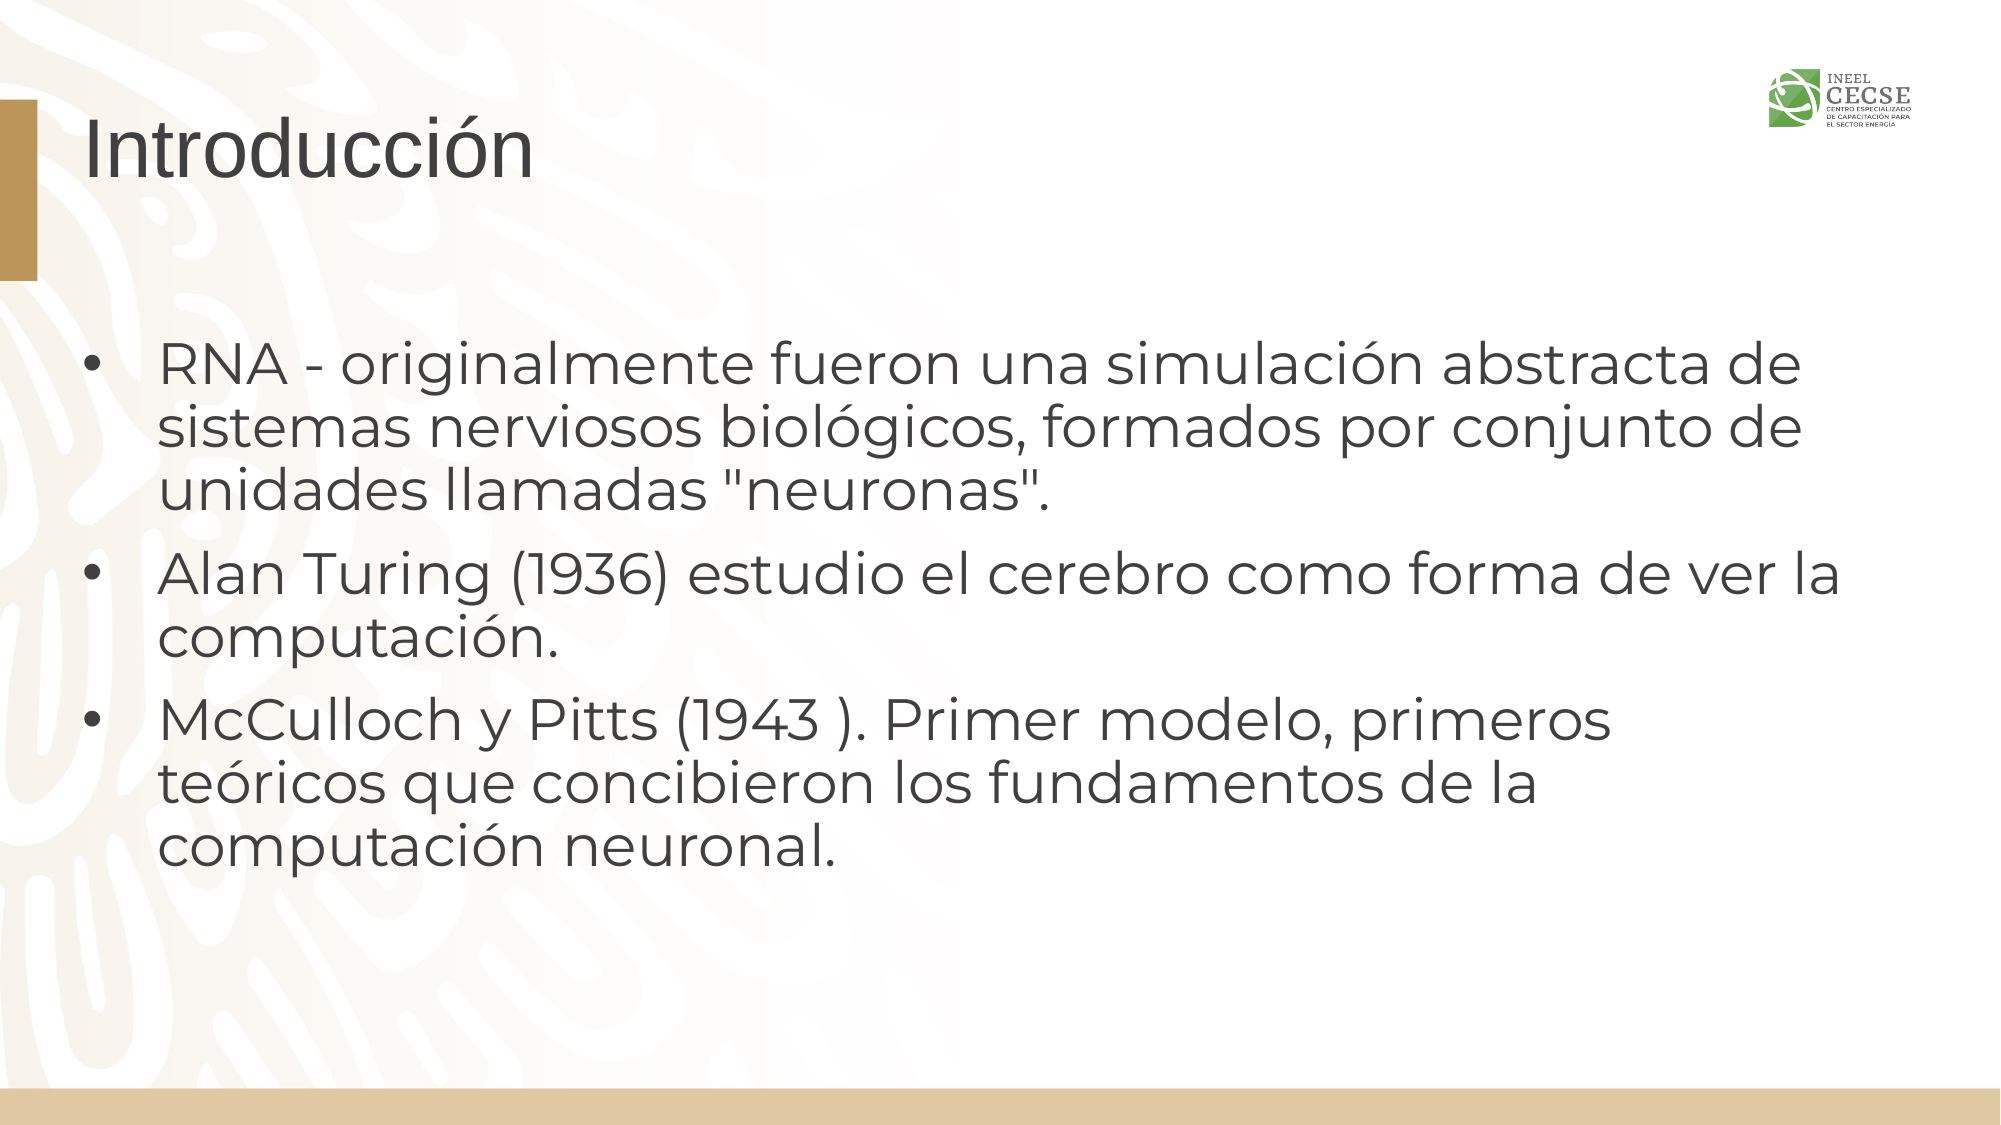

# Introducción
RNA - originalmente fueron una simulación abstracta de sistemas nerviosos biológicos, formados por conjunto de unidades llamadas "neuronas".
Alan Turing (1936) estudio el cerebro como forma de ver la computación.
McCulloch y Pitts (1943 ). Primer modelo, primeros teóricos que concibieron los fundamentos de la computación neuronal.